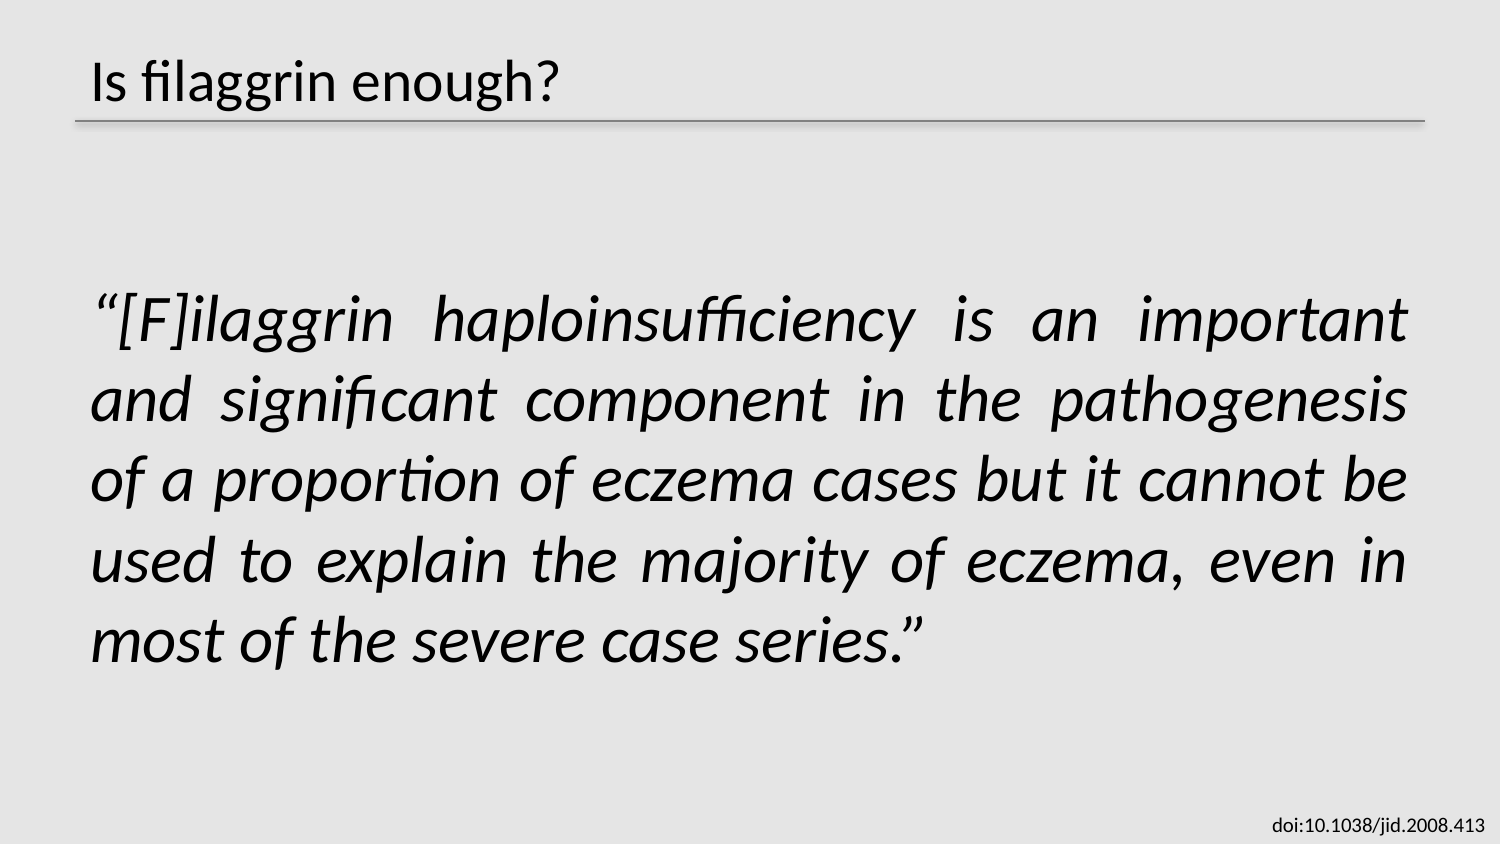

# Is filaggrin enough?
“[F]ilaggrin haploinsufficiency is an important and significant component in the pathogenesis of a proportion of eczema cases but it cannot be used to explain the majority of eczema, even in most of the severe case series.”
doi:10.1038/jid.2008.413